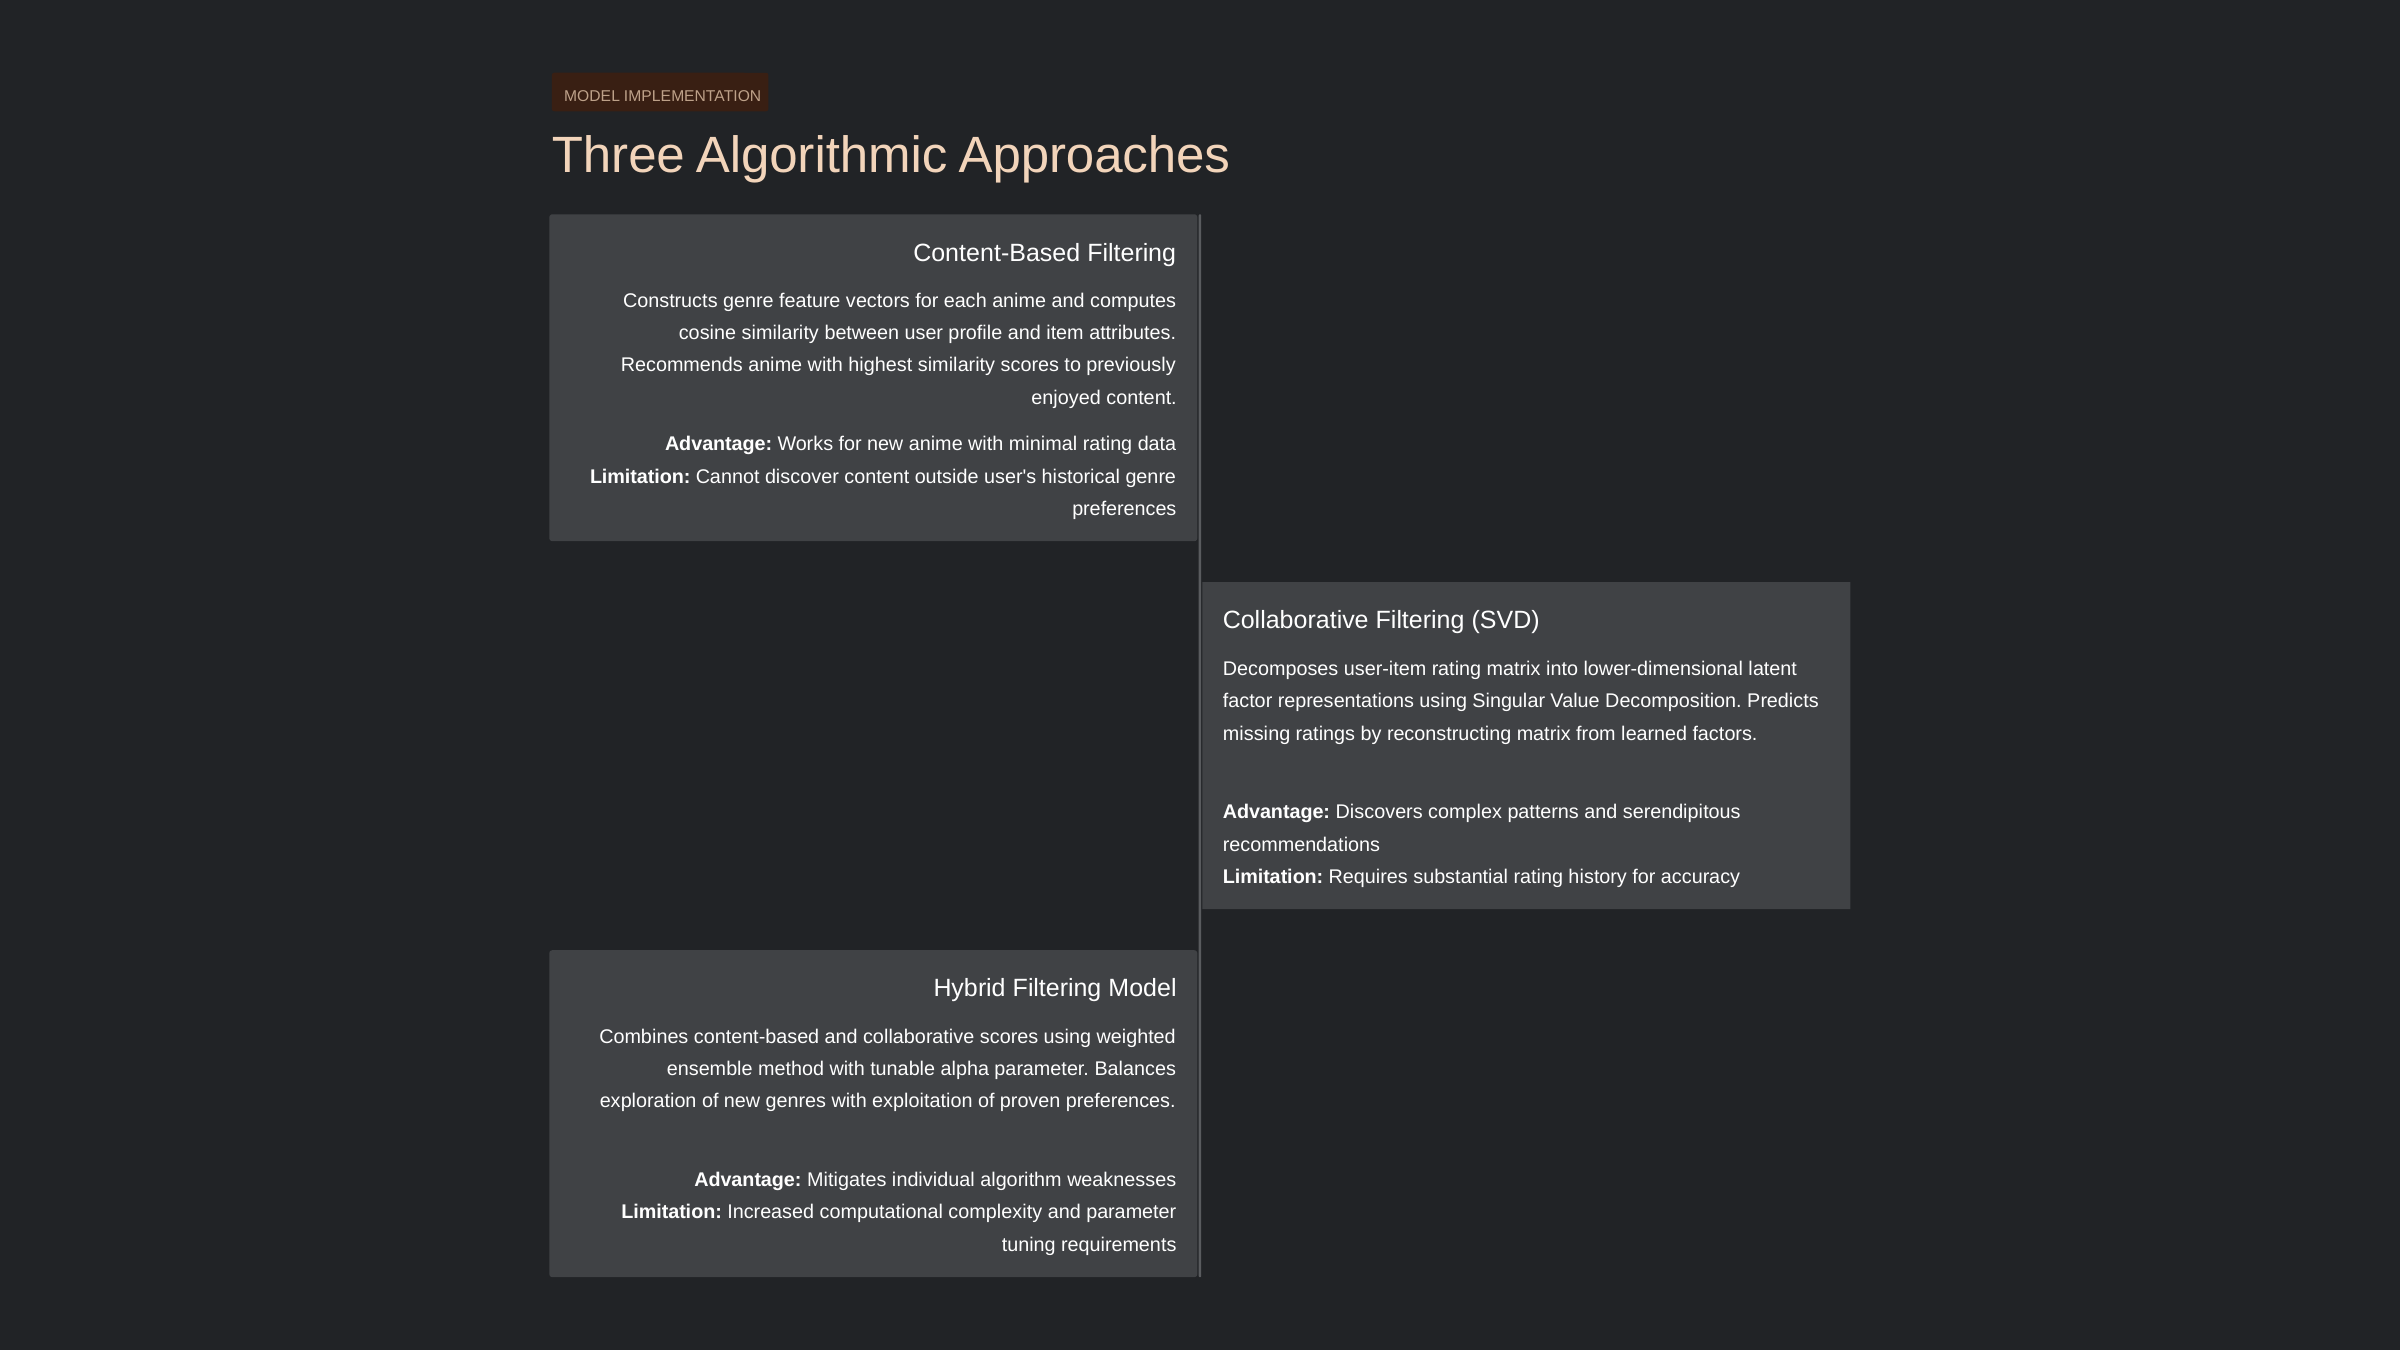

MODEL IMPLEMENTATION
Three Algorithmic Approaches

Content-Based Filtering
Constructs genre feature vectors for each anime and computes cosine similarity between user profile and item attributes. Recommends anime with highest similarity scores to previously enjoyed content.
Advantage: Works for new anime with minimal rating data
Limitation: Cannot discover content outside user's historical genre preferences

Collaborative Filtering (SVD)
Decomposes user-item rating matrix into lower-dimensional latent factor representations using Singular Value Decomposition. Predicts missing ratings by reconstructing matrix from learned factors.
Advantage: Discovers complex patterns and serendipitous recommendations
Limitation: Requires substantial rating history for accuracy

Hybrid Filtering Model
Combines content-based and collaborative scores using weighted ensemble method with tunable alpha parameter. Balances exploration of new genres with exploitation of proven preferences.
Advantage: Mitigates individual algorithm weaknesses
Limitation: Increased computational complexity and parameter tuning requirements